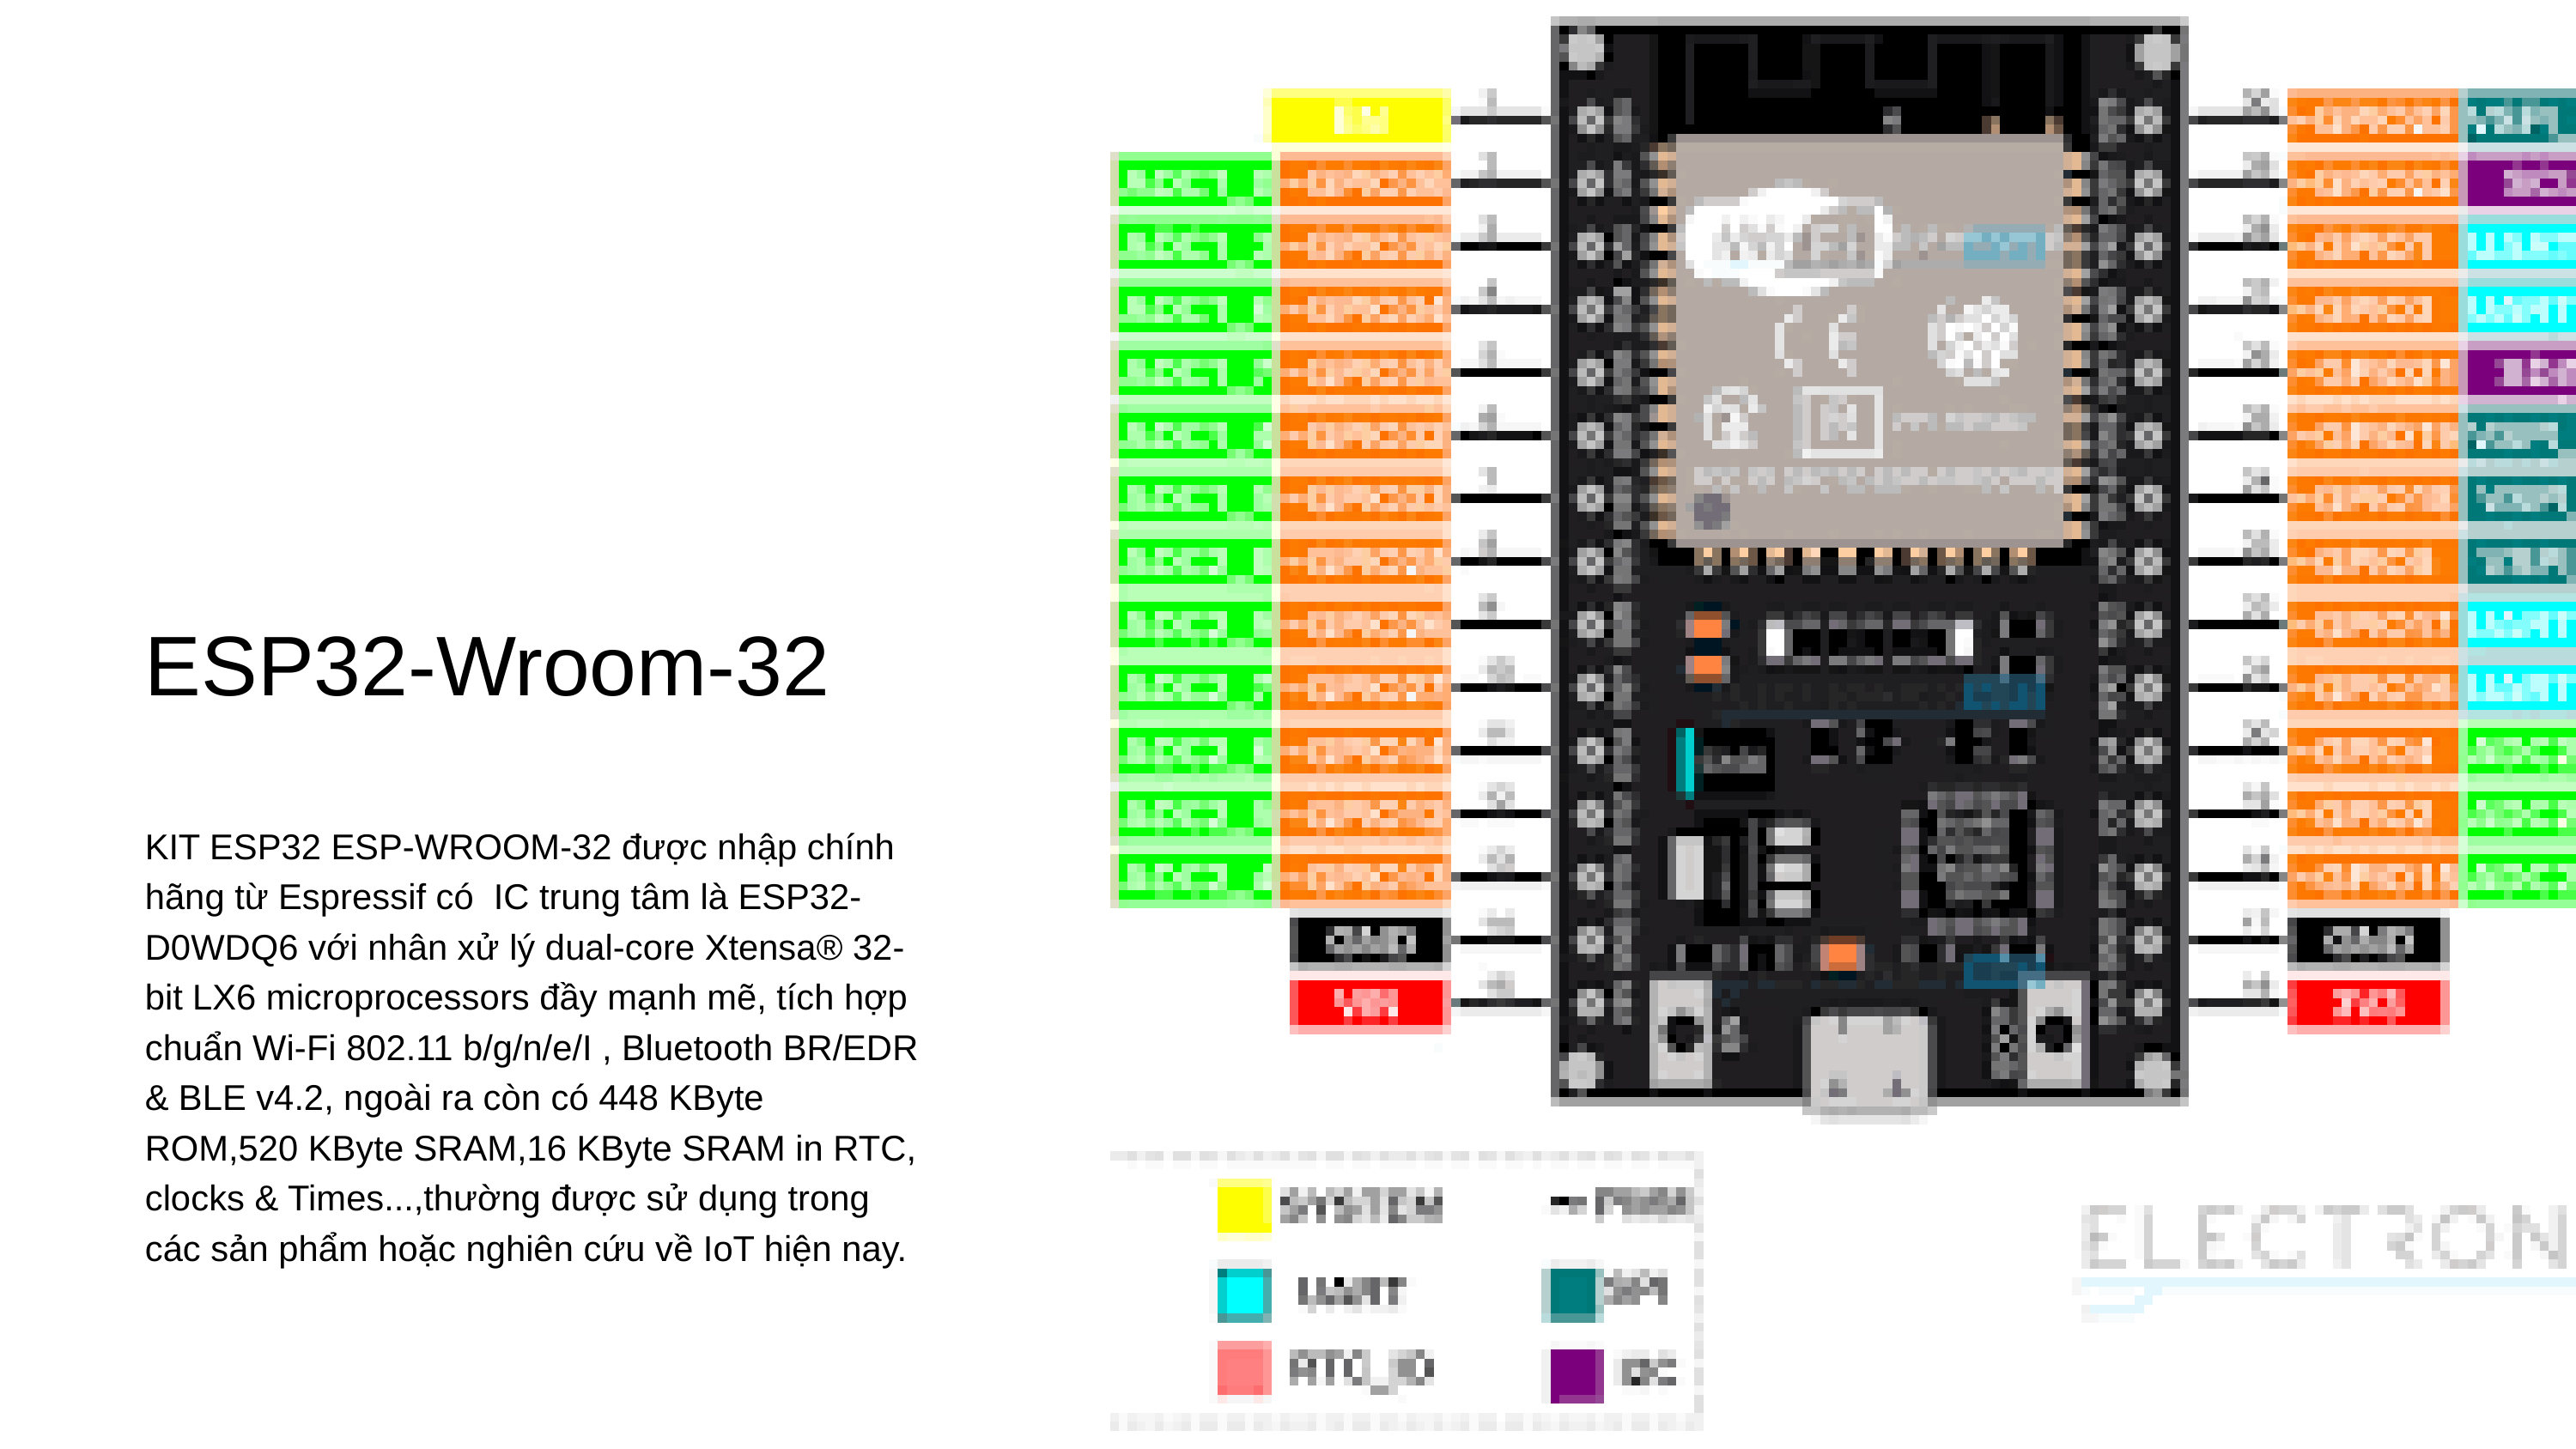

ESP32-Wroom-32
KIT ESP32 ESP-WROOM-32 được nhập chính hãng từ Espressif có  IC trung tâm là ESP32-D0WDQ6 với nhân xử lý dual-core Xtensa® 32-bit LX6 microprocessors đầy mạnh mẽ, tích hợp chuẩn Wi-Fi 802.11 b/g/n/e/I , Bluetooth BR/EDR & BLE v4.2, ngoài ra còn có 448 KByte ROM,520 KByte SRAM,16 KByte SRAM in RTC, clocks & Times...,thường được sử dụng trong các sản phẩm hoặc nghiên cứu về IoT hiện nay.